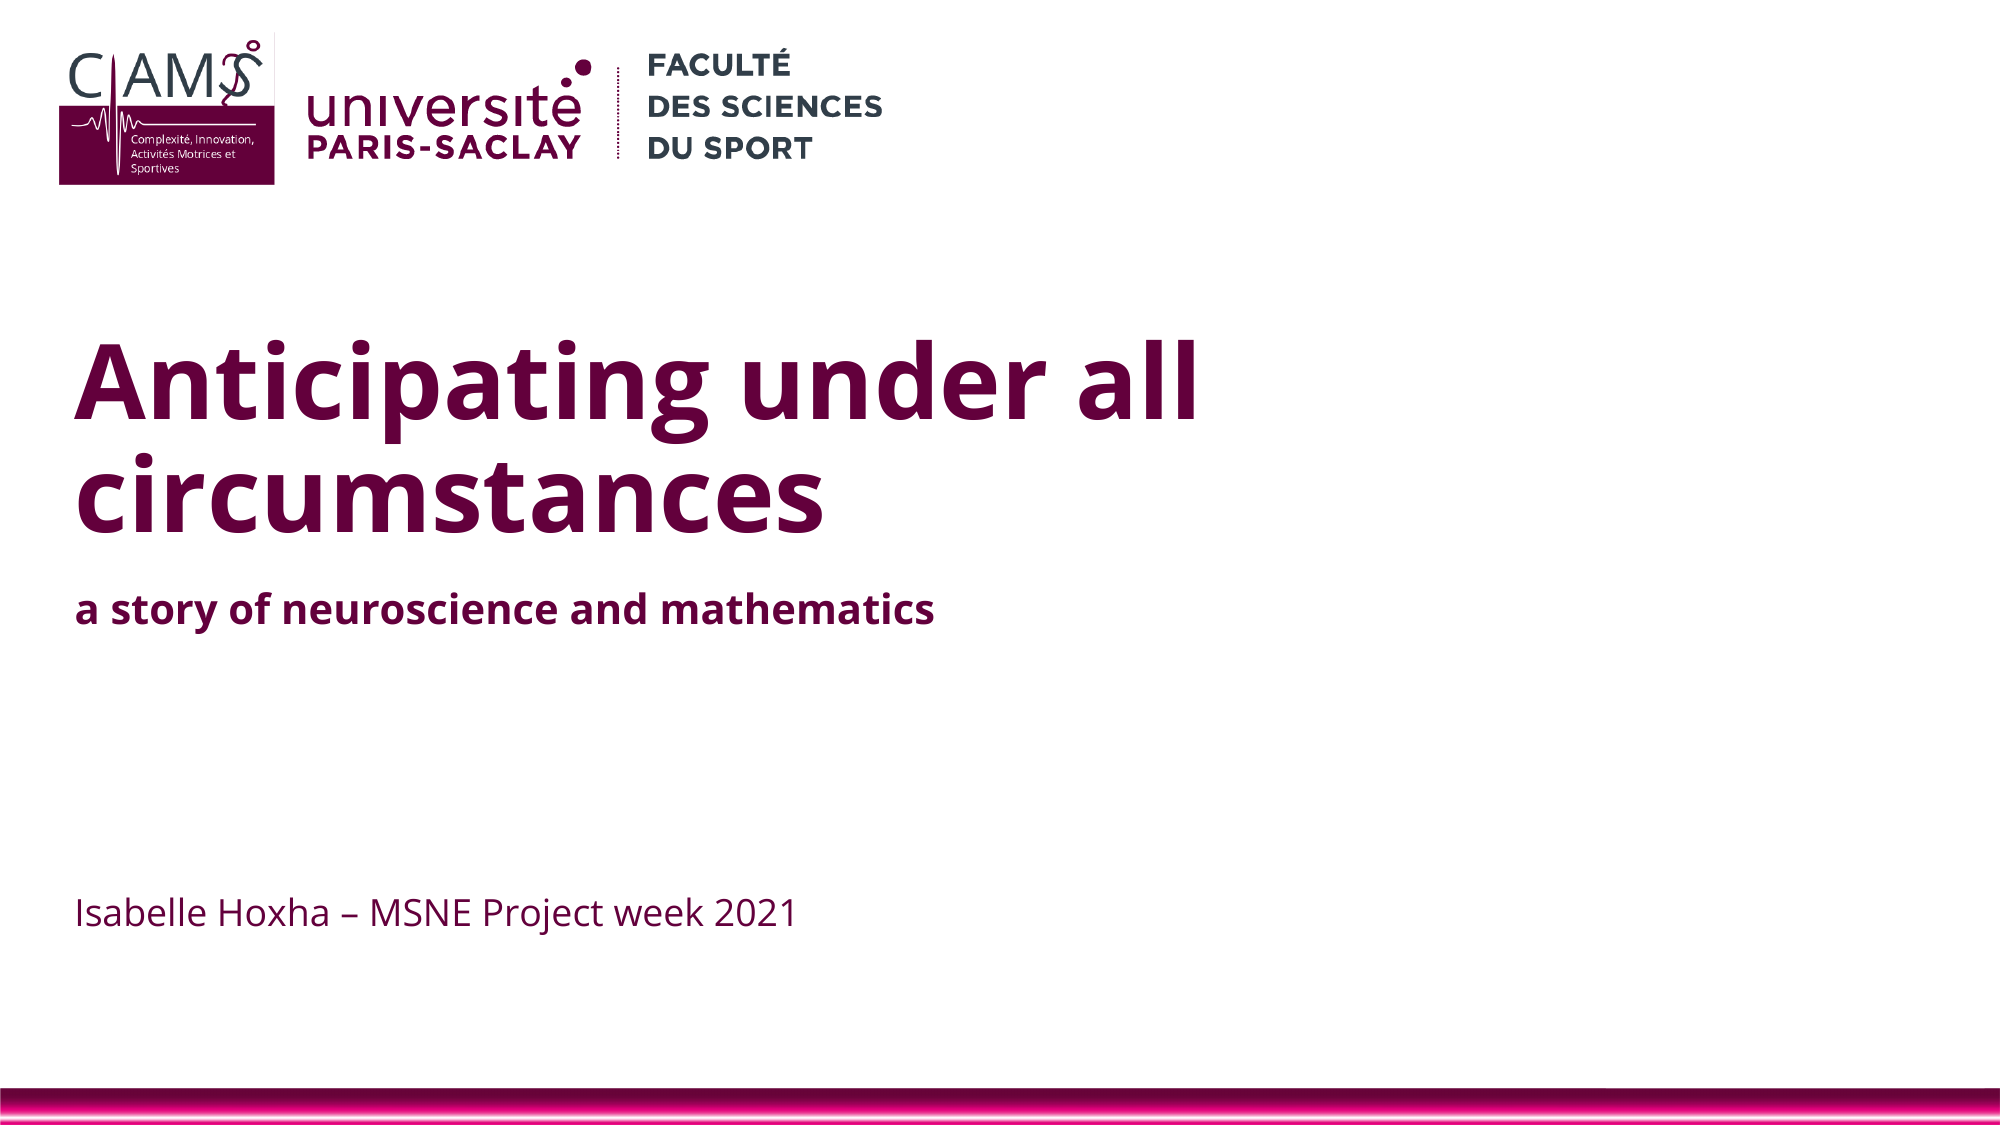

# Anticipating under all circumstances
a story of neuroscience and mathematics
Isabelle Hoxha – MSNE Project week 2021